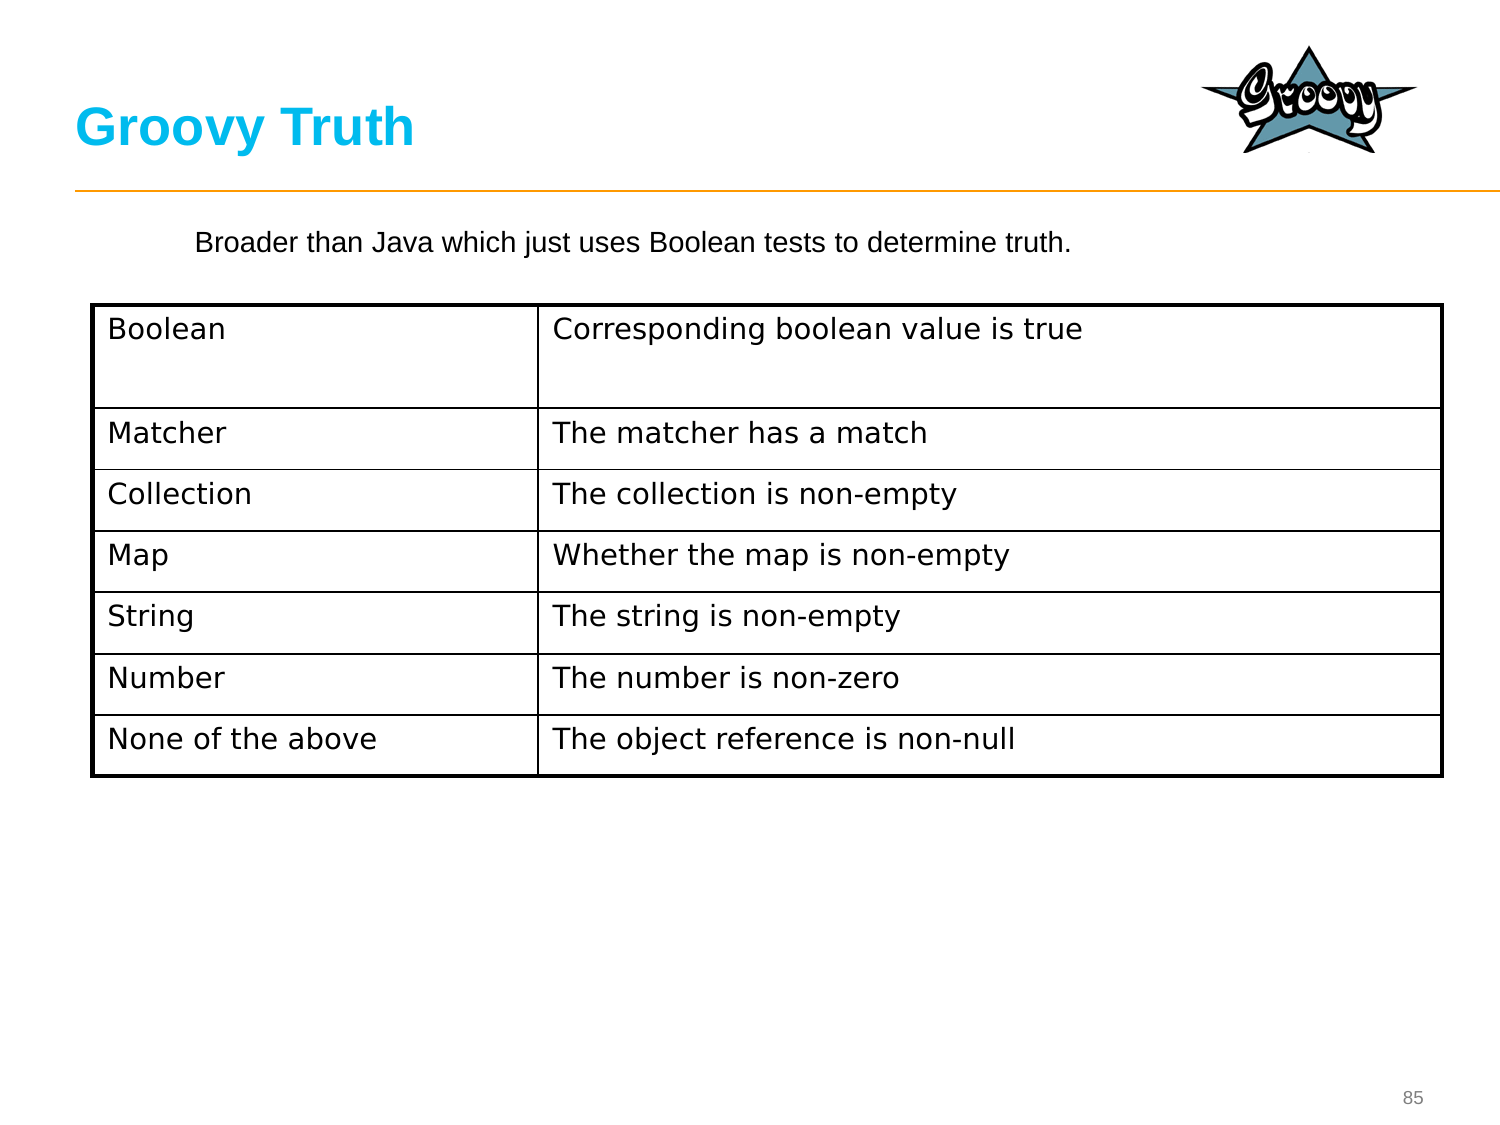

# Groovy Truth
Broader than Java which just uses Boolean tests to determine truth.
| Boolean | Corresponding boolean value is true |
| --- | --- |
| Matcher | The matcher has a match |
| Collection | The collection is non-empty |
| Map | Whether the map is non-empty |
| String | The string is non-empty |
| Number | The number is non-zero |
| None of the above | The object reference is non-null |